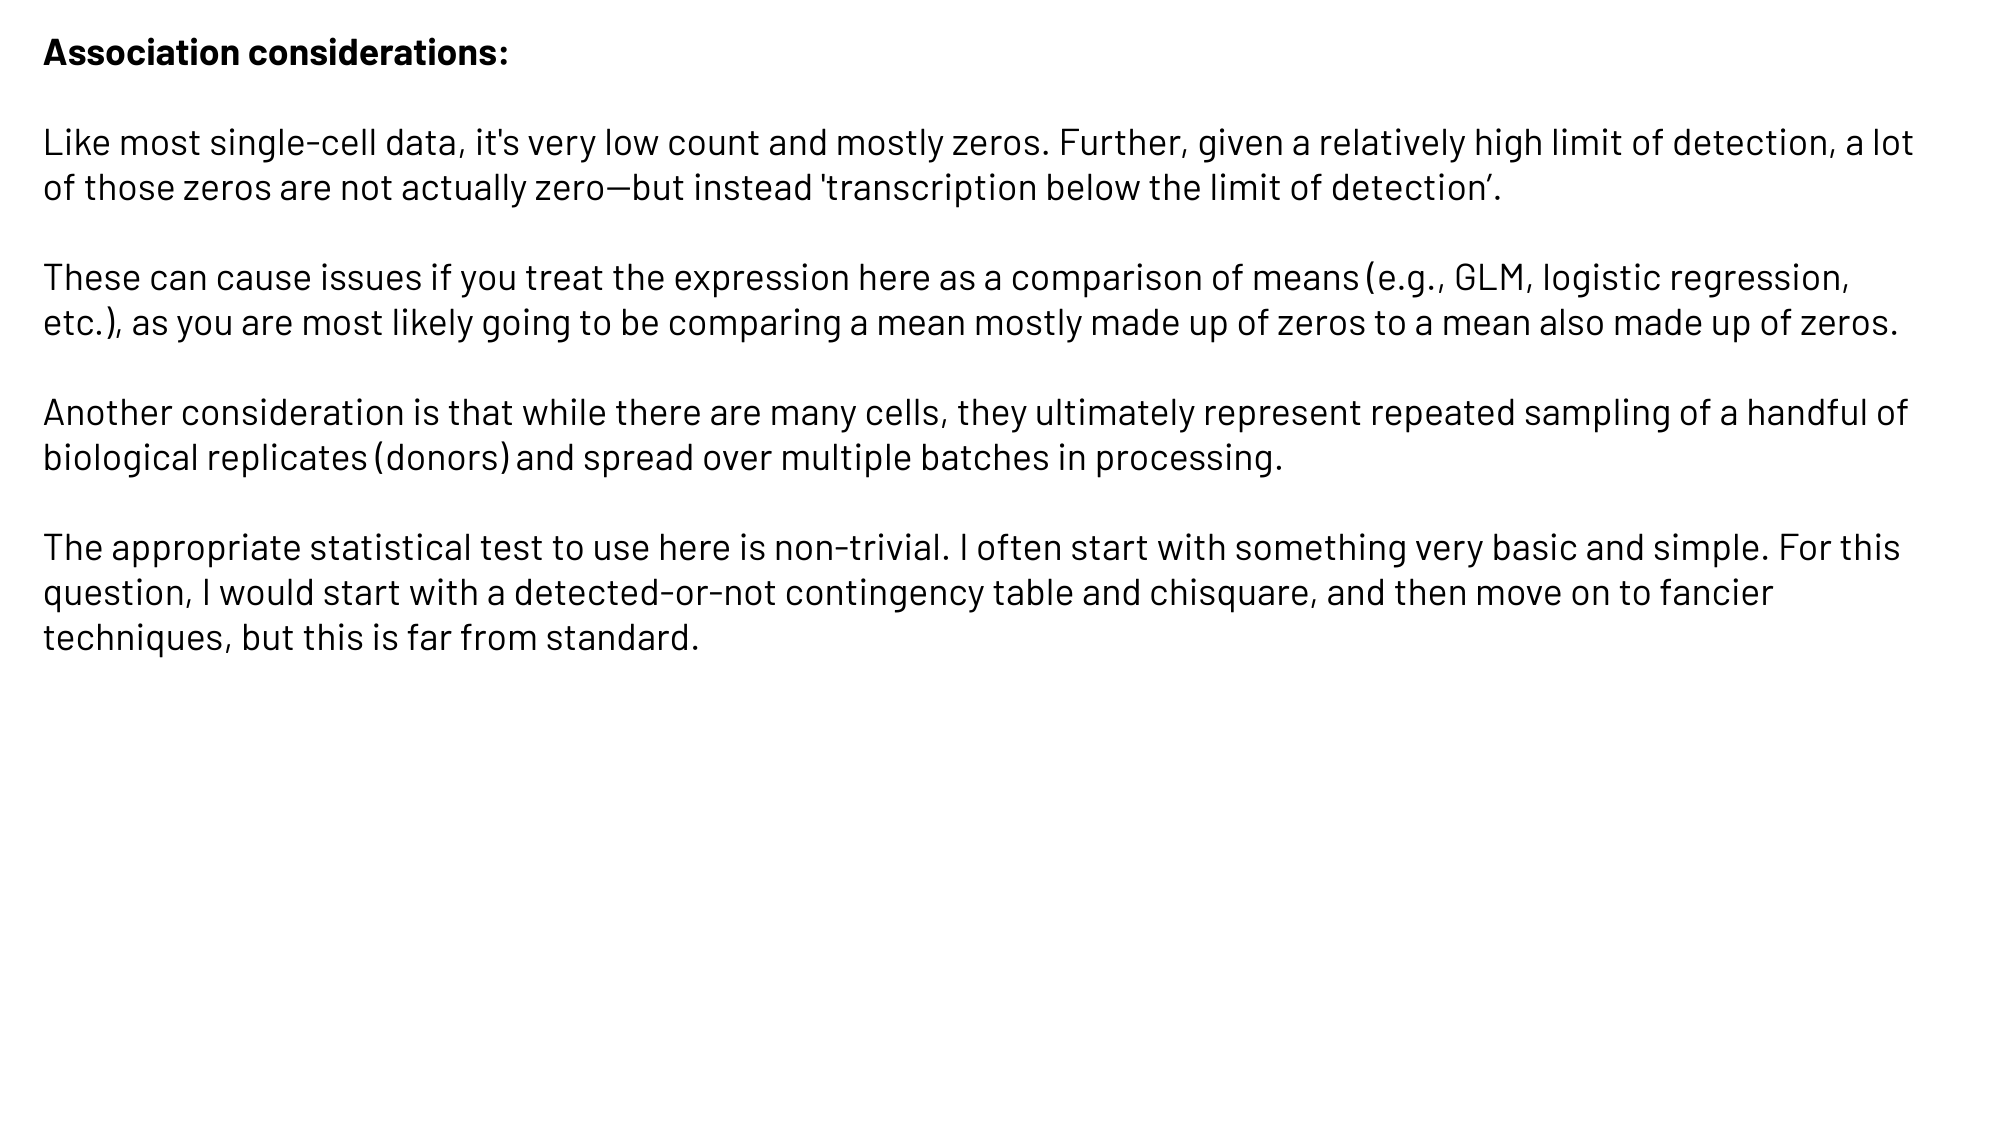

Association considerations:

Like most single-cell data, it's very low count and mostly zeros. Further, given a relatively high limit of detection, a lot of those zeros are not actually zero--but instead 'transcription below the limit of detection’.

These can cause issues if you treat the expression here as a comparison of means (e.g., GLM, logistic regression, etc.), as you are most likely going to be comparing a mean mostly made up of zeros to a mean also made up of zeros.

Another consideration is that while there are many cells, they ultimately represent repeated sampling of a handful of biological replicates (donors) and spread over multiple batches in processing.

The appropriate statistical test to use here is non-trivial. I often start with something very basic and simple. For this question, I would start with a detected-or-not contingency table and chisquare, and then move on to fancier techniques, but this is far from standard.